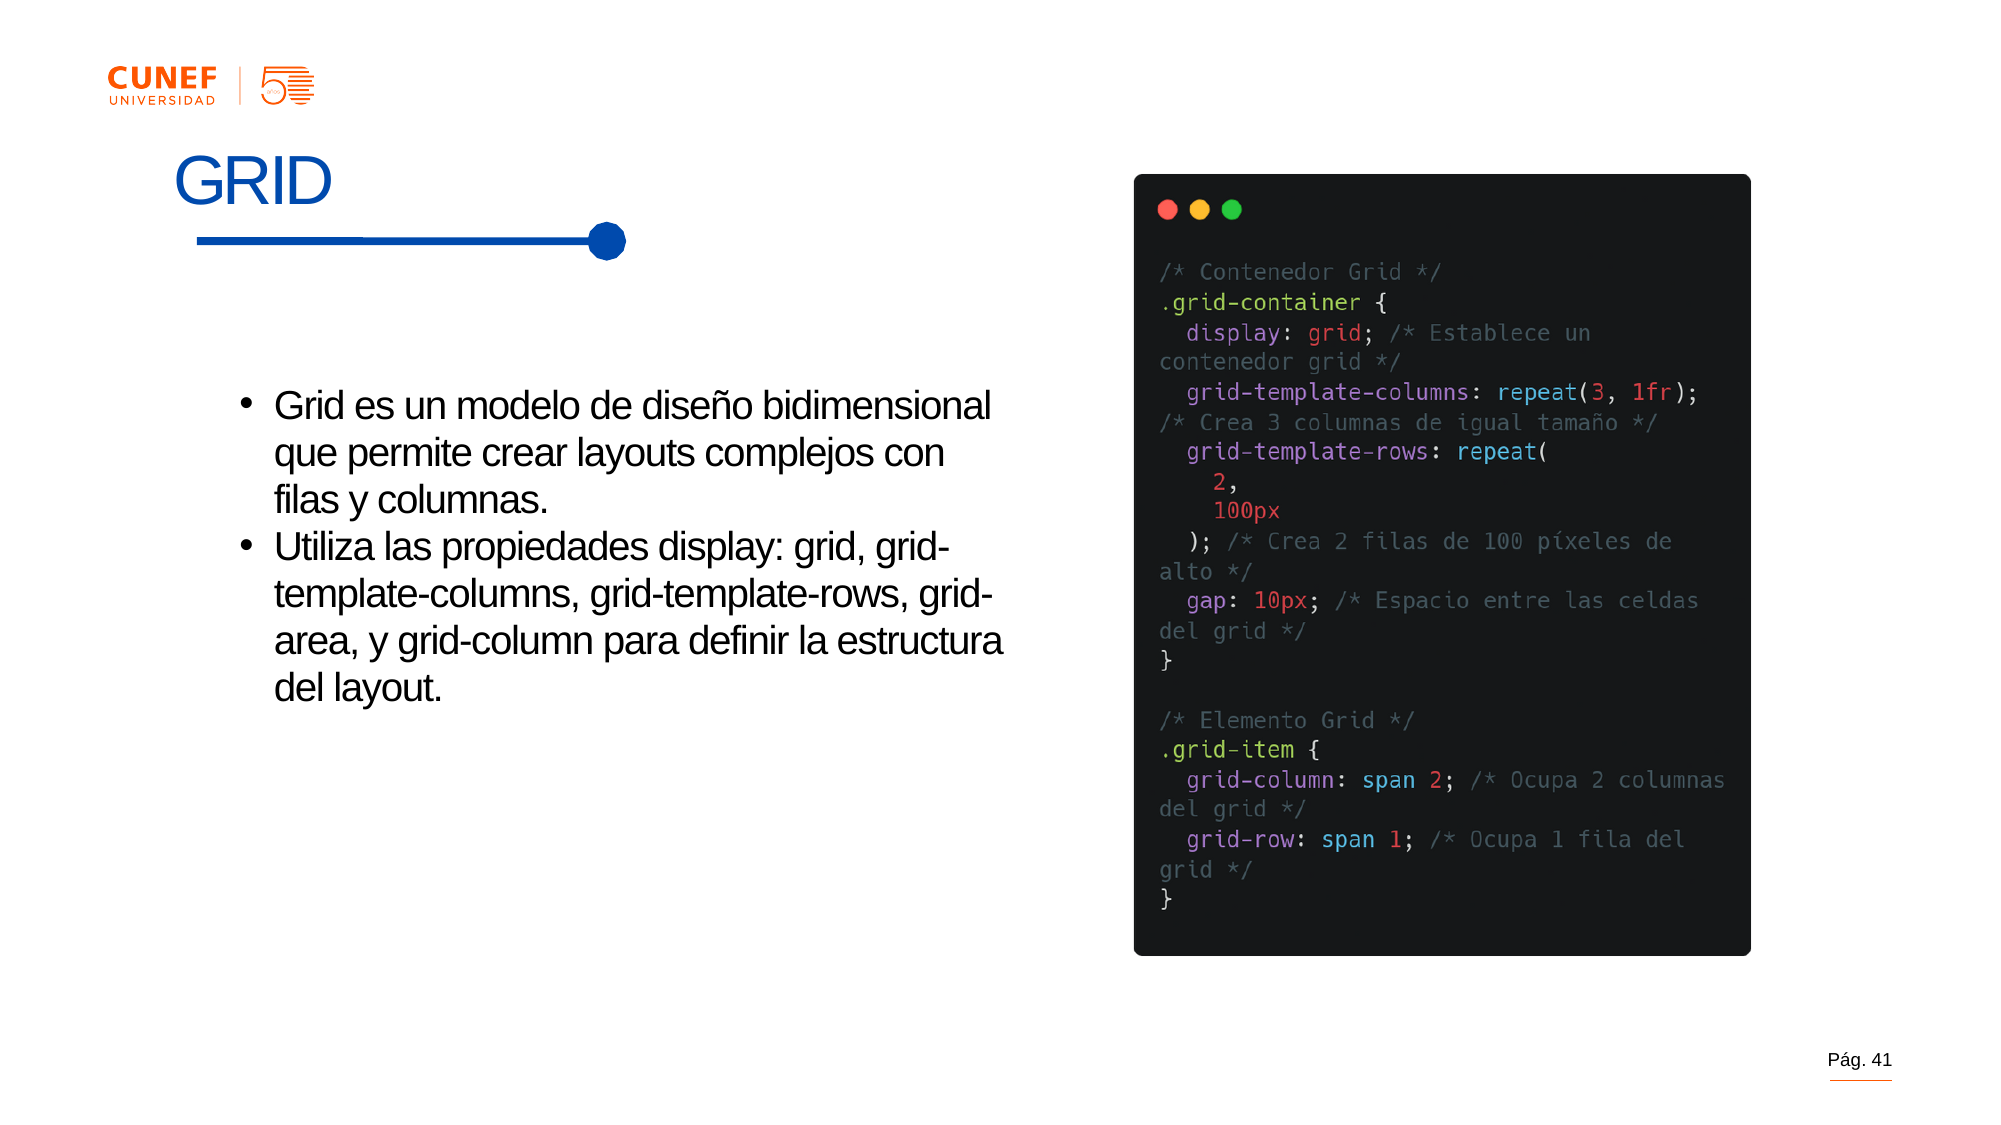

GRID

Grid es un modelo de diseño bidimensional que permite crear layouts complejos con filas y columnas.
Utiliza las propiedades display: grid, grid-template-columns, grid-template-rows, grid-area, y grid-column para definir la estructura del layout.